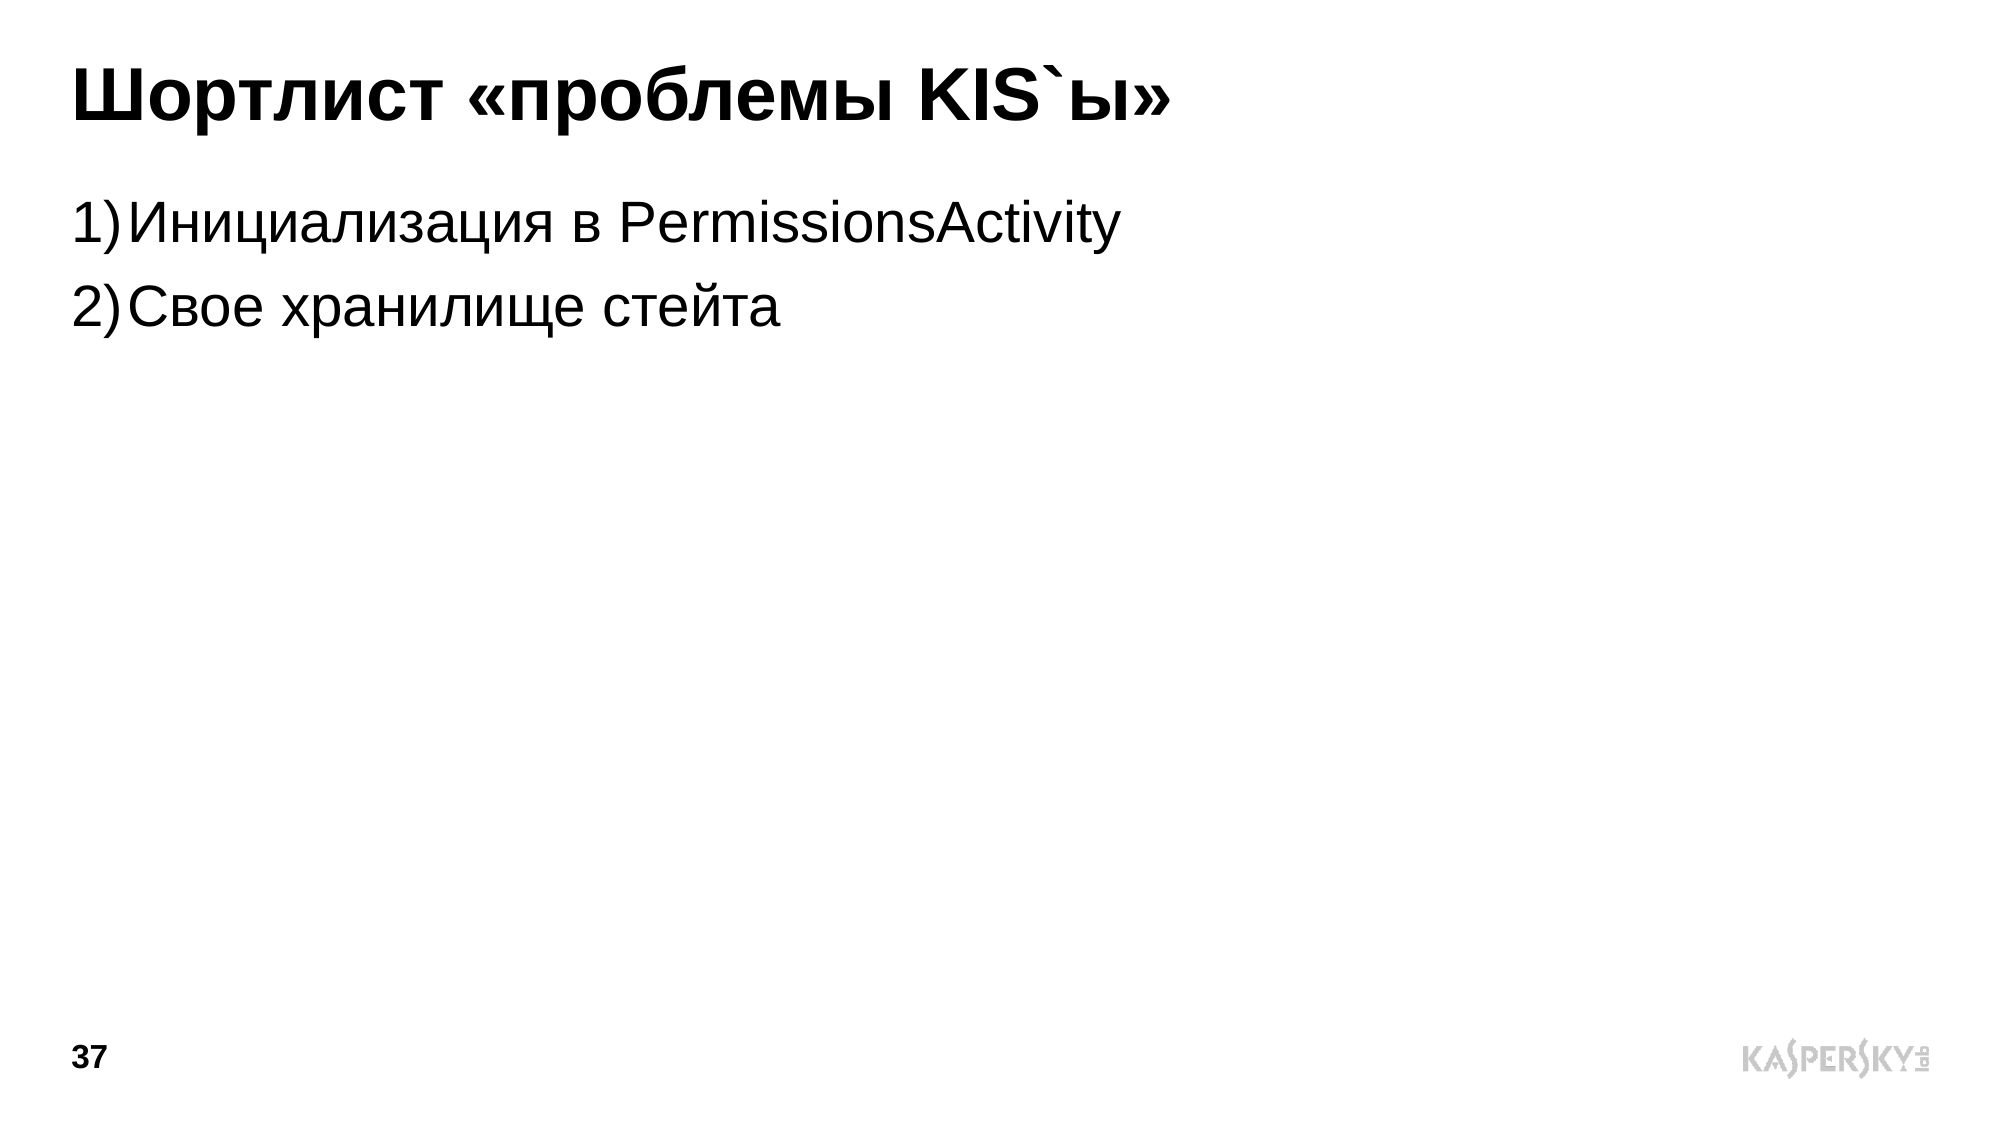

# Шортлист «проблемы KIS`ы»
Инициализация в PermissionsActivity
Свое хранилище стейта
37